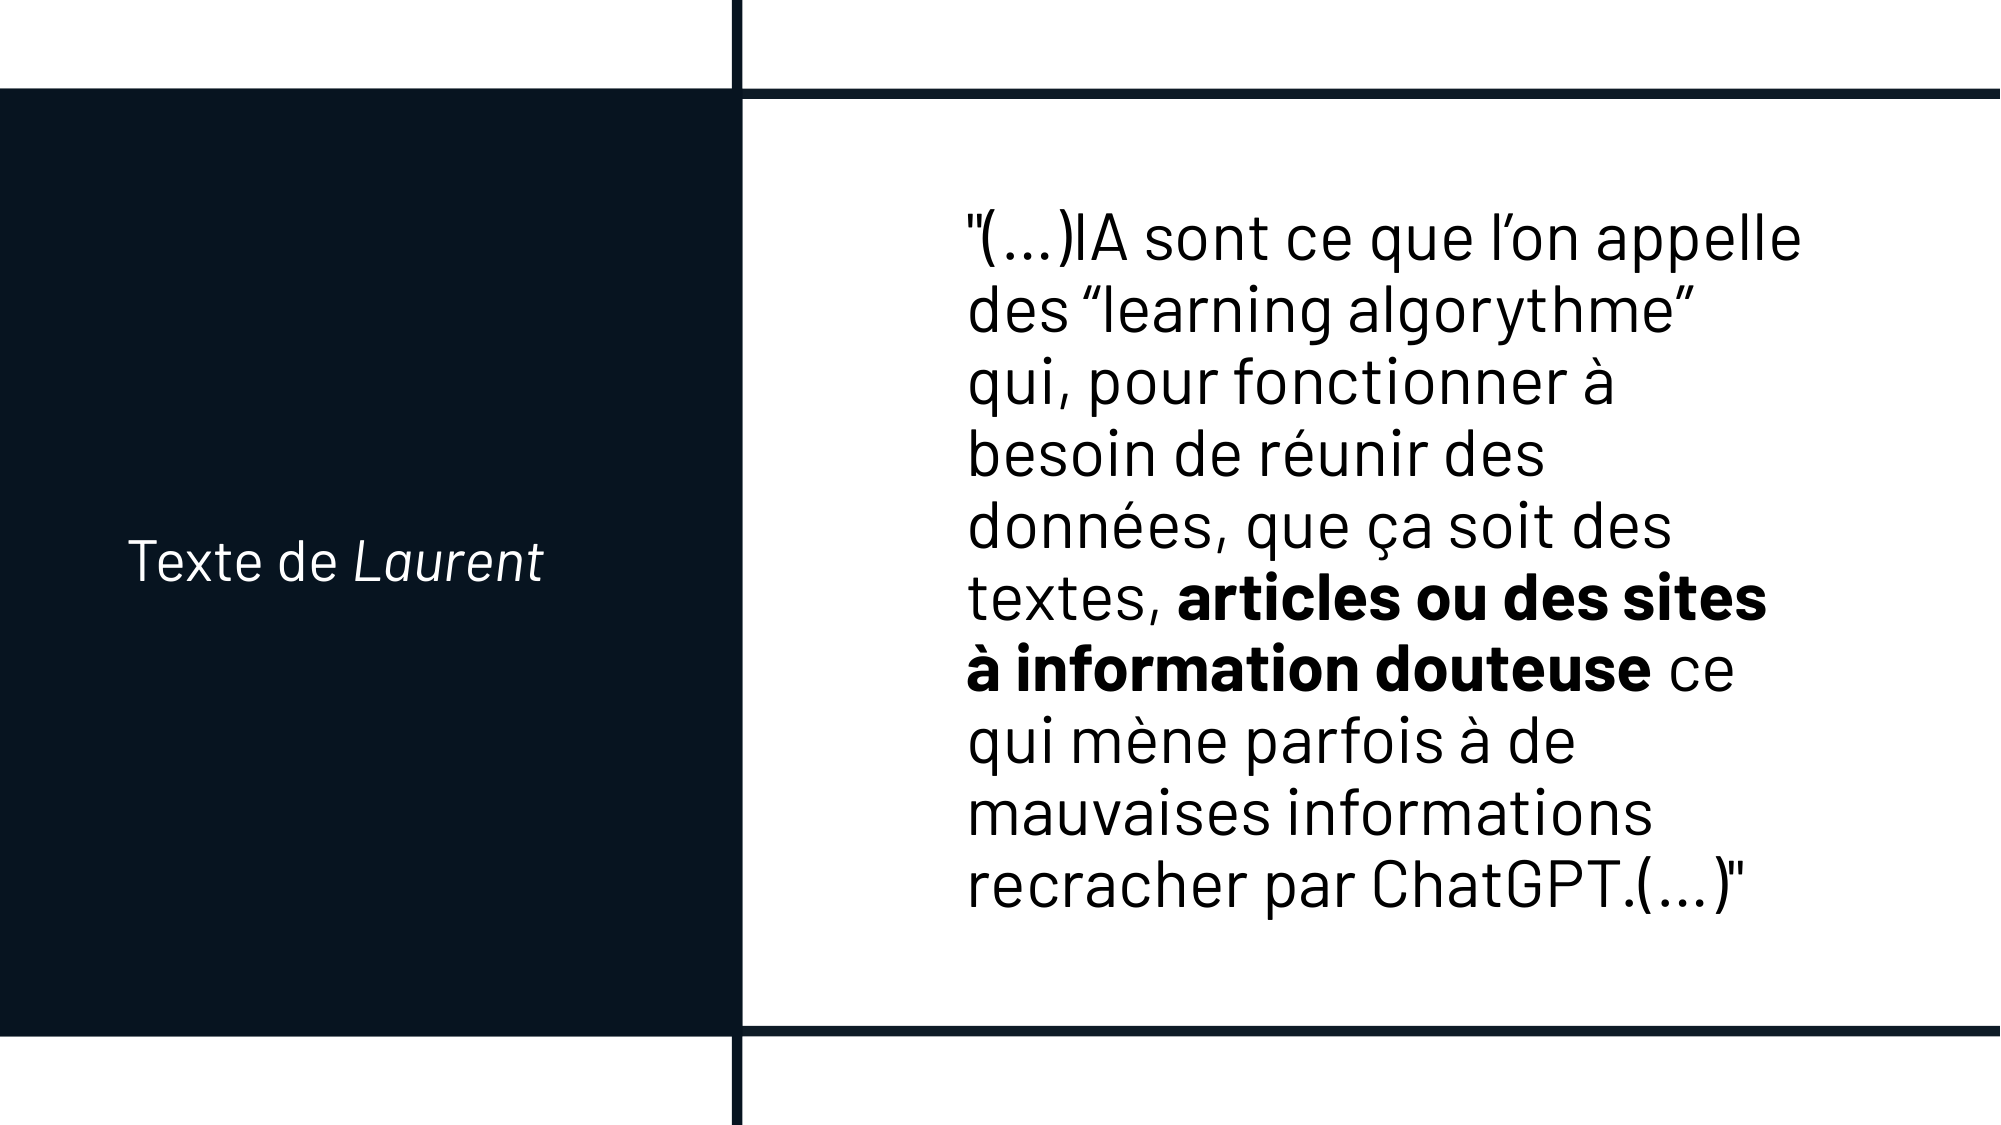

# Texte de Laurent
"(…)IA sont ce que l’on appelle des “learning algorythme” qui, pour fonctionner à besoin de réunir des données, que ça soit des textes, articles ou des sites à information douteuse ce qui mène parfois à de mauvaises informations recracher par ChatGPT.(…)"